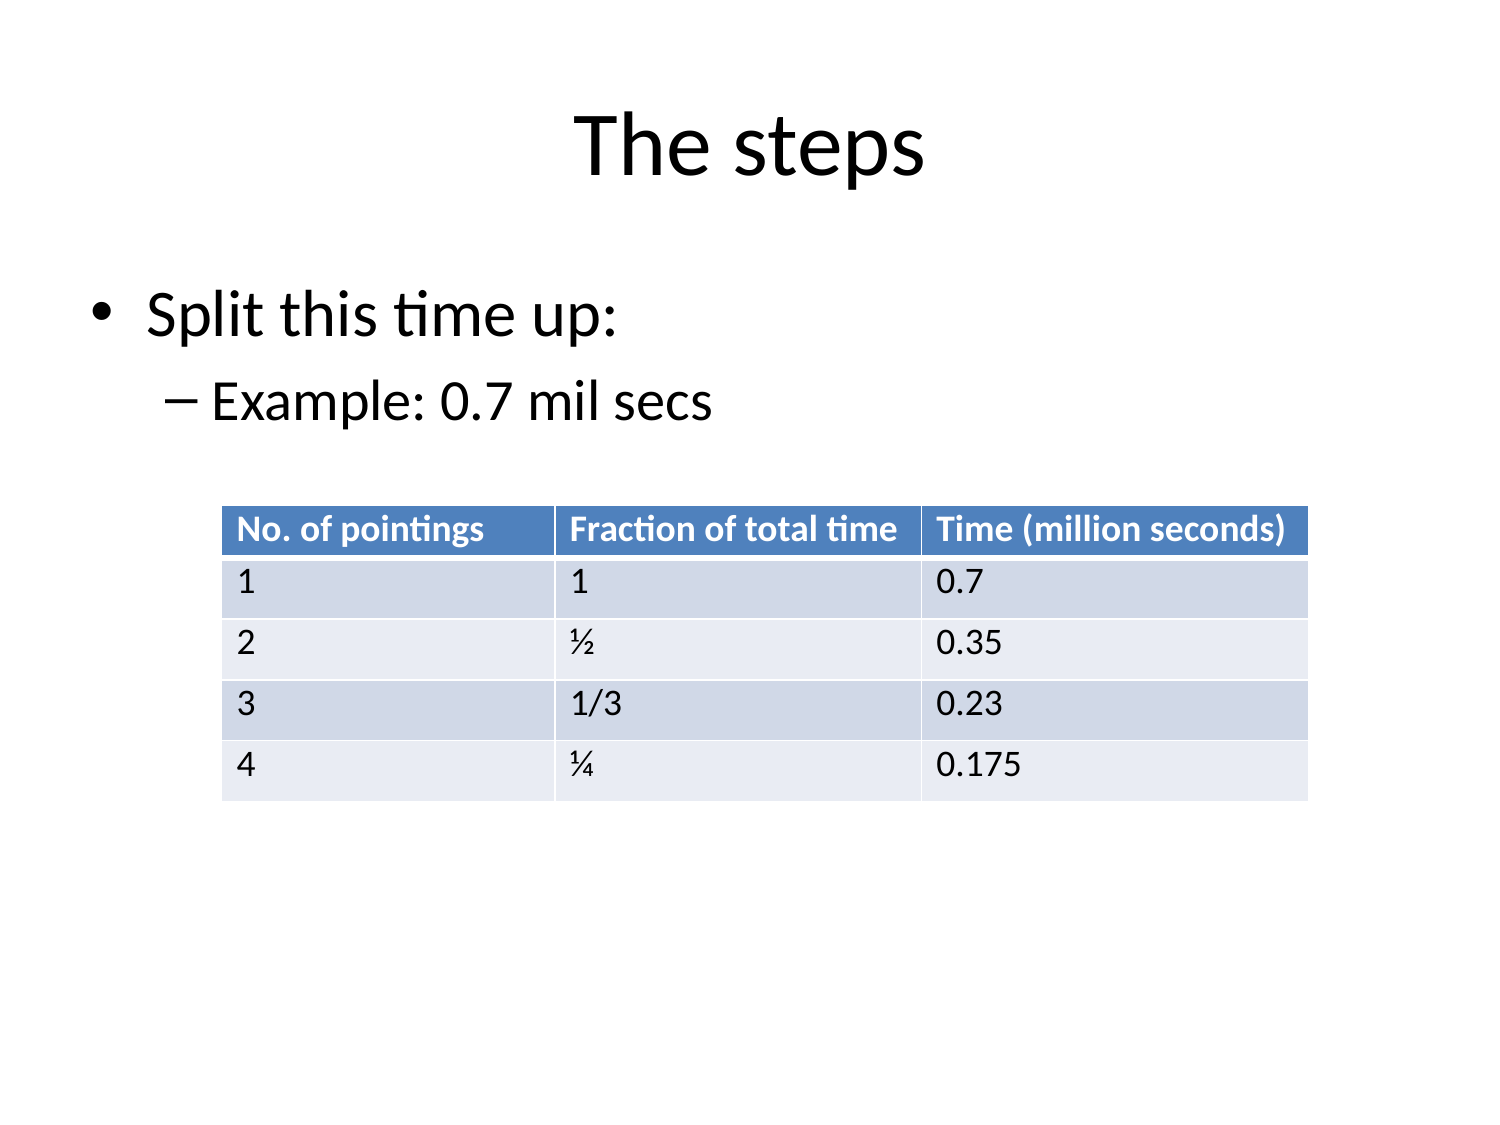

# The steps
Split this time up:
Example: 0.7 mil secs

| No. of pointings | Fraction of total time | Time (million seconds) |
| --- | --- | --- |
| 1 | 1 | 0.7 |
| 2 | ½ | 0.35 |
| 3 | 1/3 | 0.23 |
| 4 | ¼ | 0.175 |